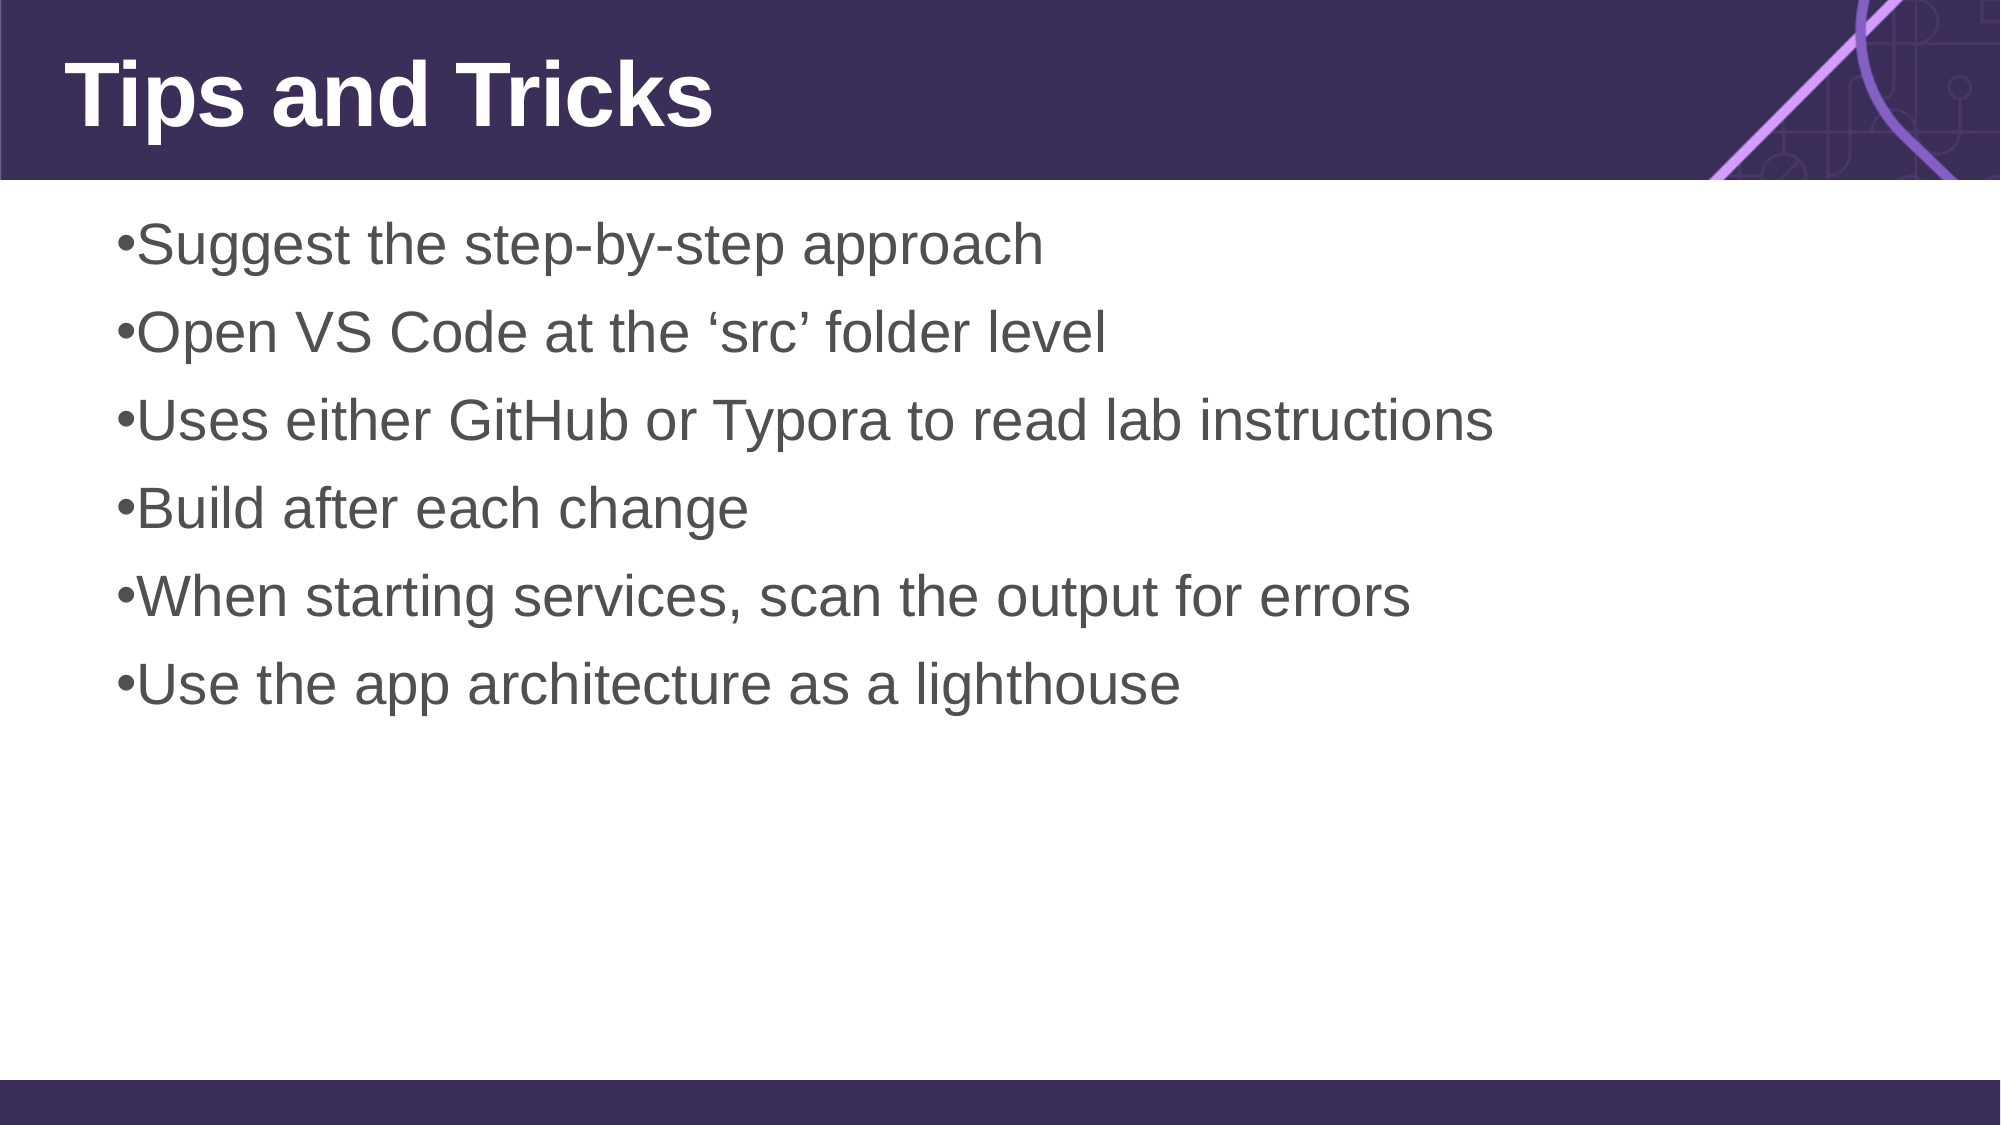

# Tips and Tricks
Suggest the step-by-step approach
Open VS Code at the ‘src’ folder level
Uses either GitHub or Typora to read lab instructions
Build after each change
When starting services, scan the output for errors
Use the app architecture as a lighthouse